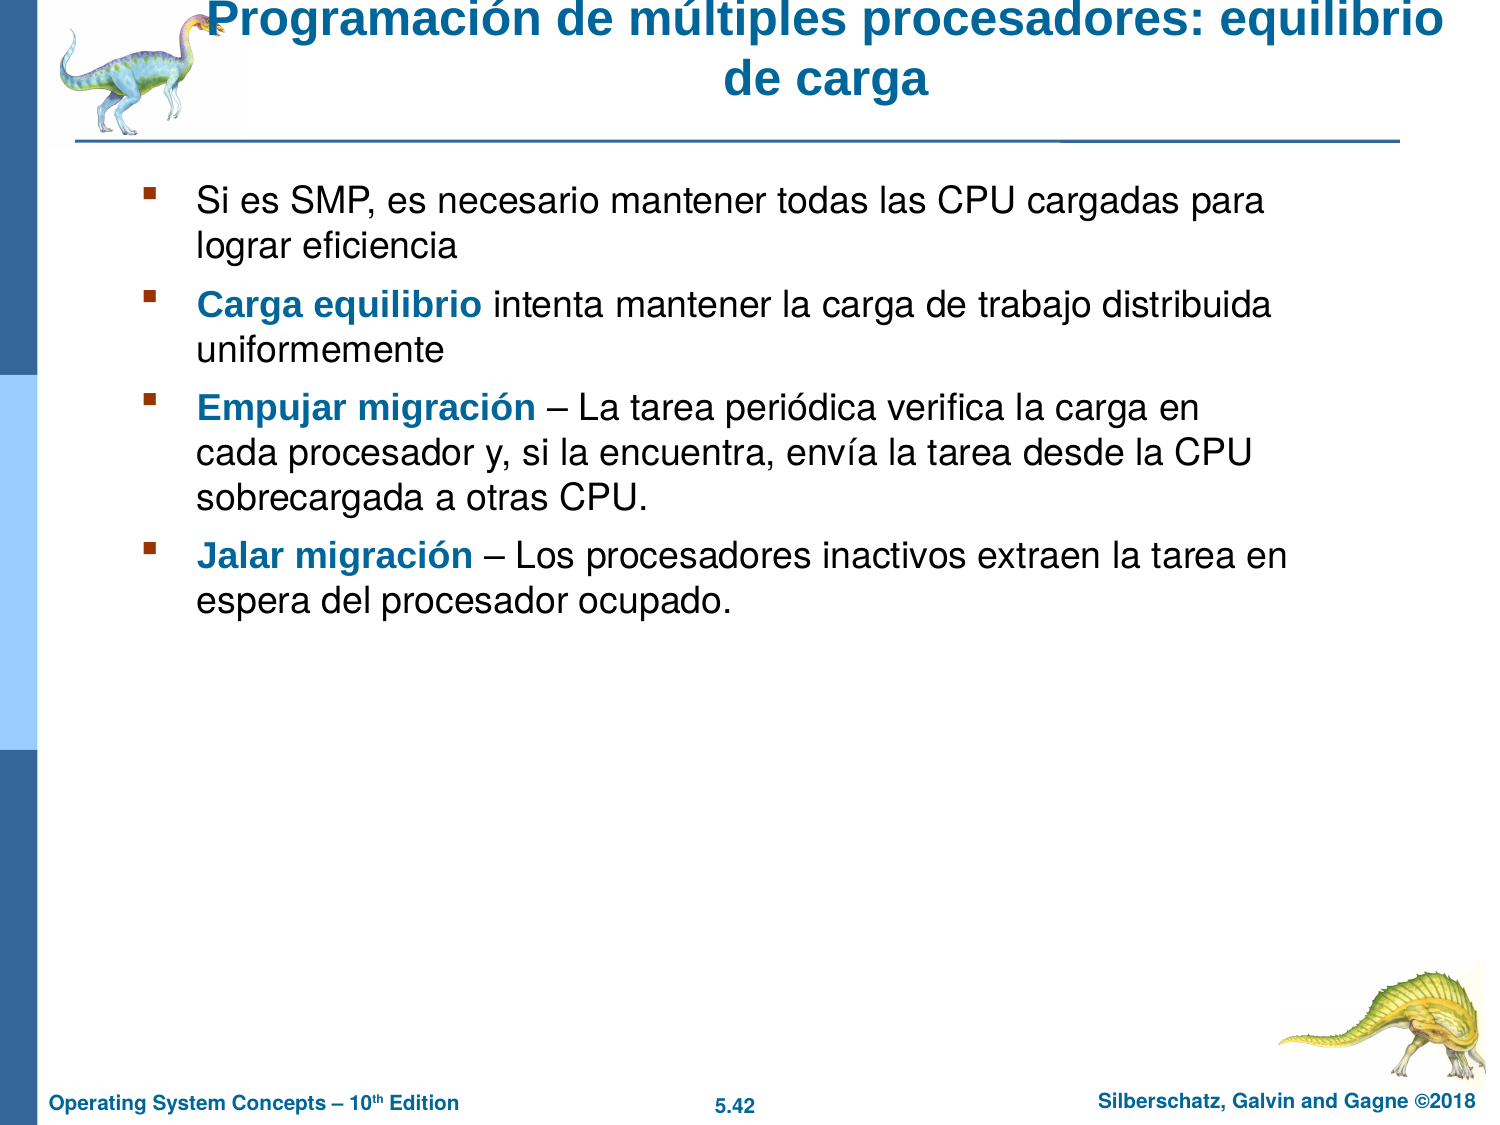

# Programación de múltiples procesadores: equilibrio de carga
Si es SMP, es necesario mantener todas las CPU cargadas para lograr eficiencia
Carga equilibrio intenta mantener la carga de trabajo distribuida uniformemente
Empujar migración – La tarea periódica verifica la carga en cada procesador y, si la encuentra, envía la tarea desde la CPU sobrecargada a otras CPU.
Jalar migración – Los procesadores inactivos extraen la tarea en espera del procesador ocupado.